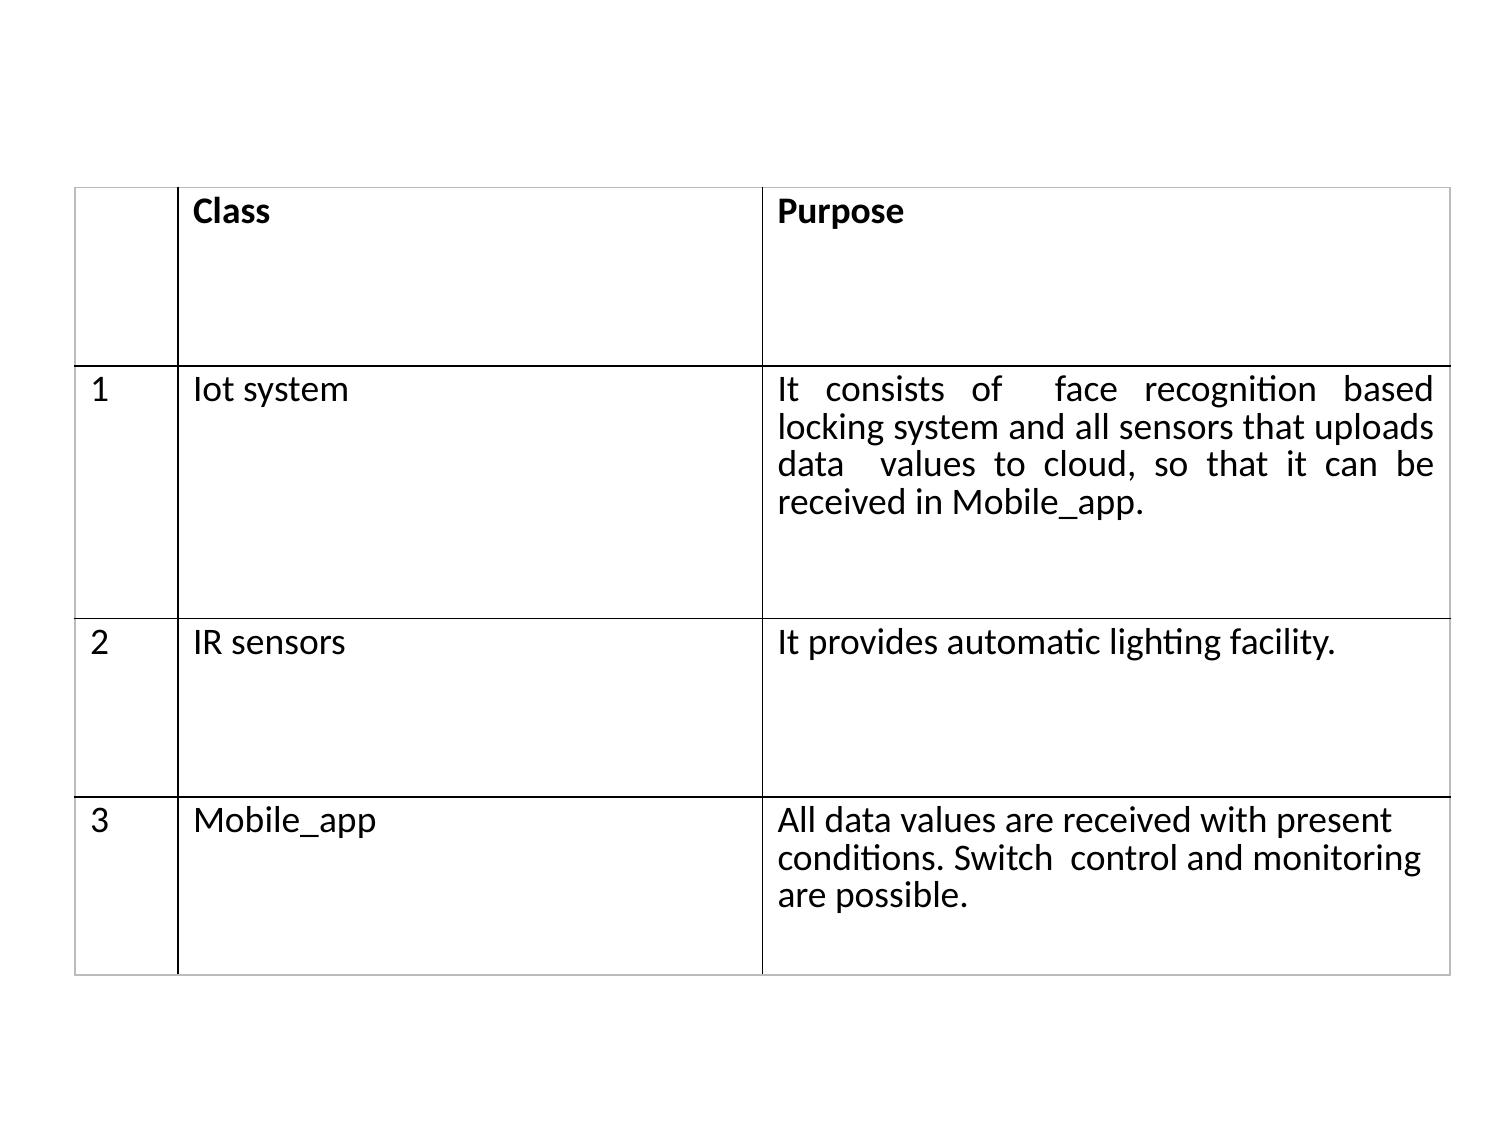

|  | Class | Purpose |
| --- | --- | --- |
| 1 | Iot system | It consists of face recognition based locking system and all sensors that uploads data values to cloud, so that it can be received in Mobile\_app. |
| 2 | IR sensors | It provides automatic lighting facility. |
| 3 | Mobile\_app | All data values are received with present conditions. Switch control and monitoring are possible. |